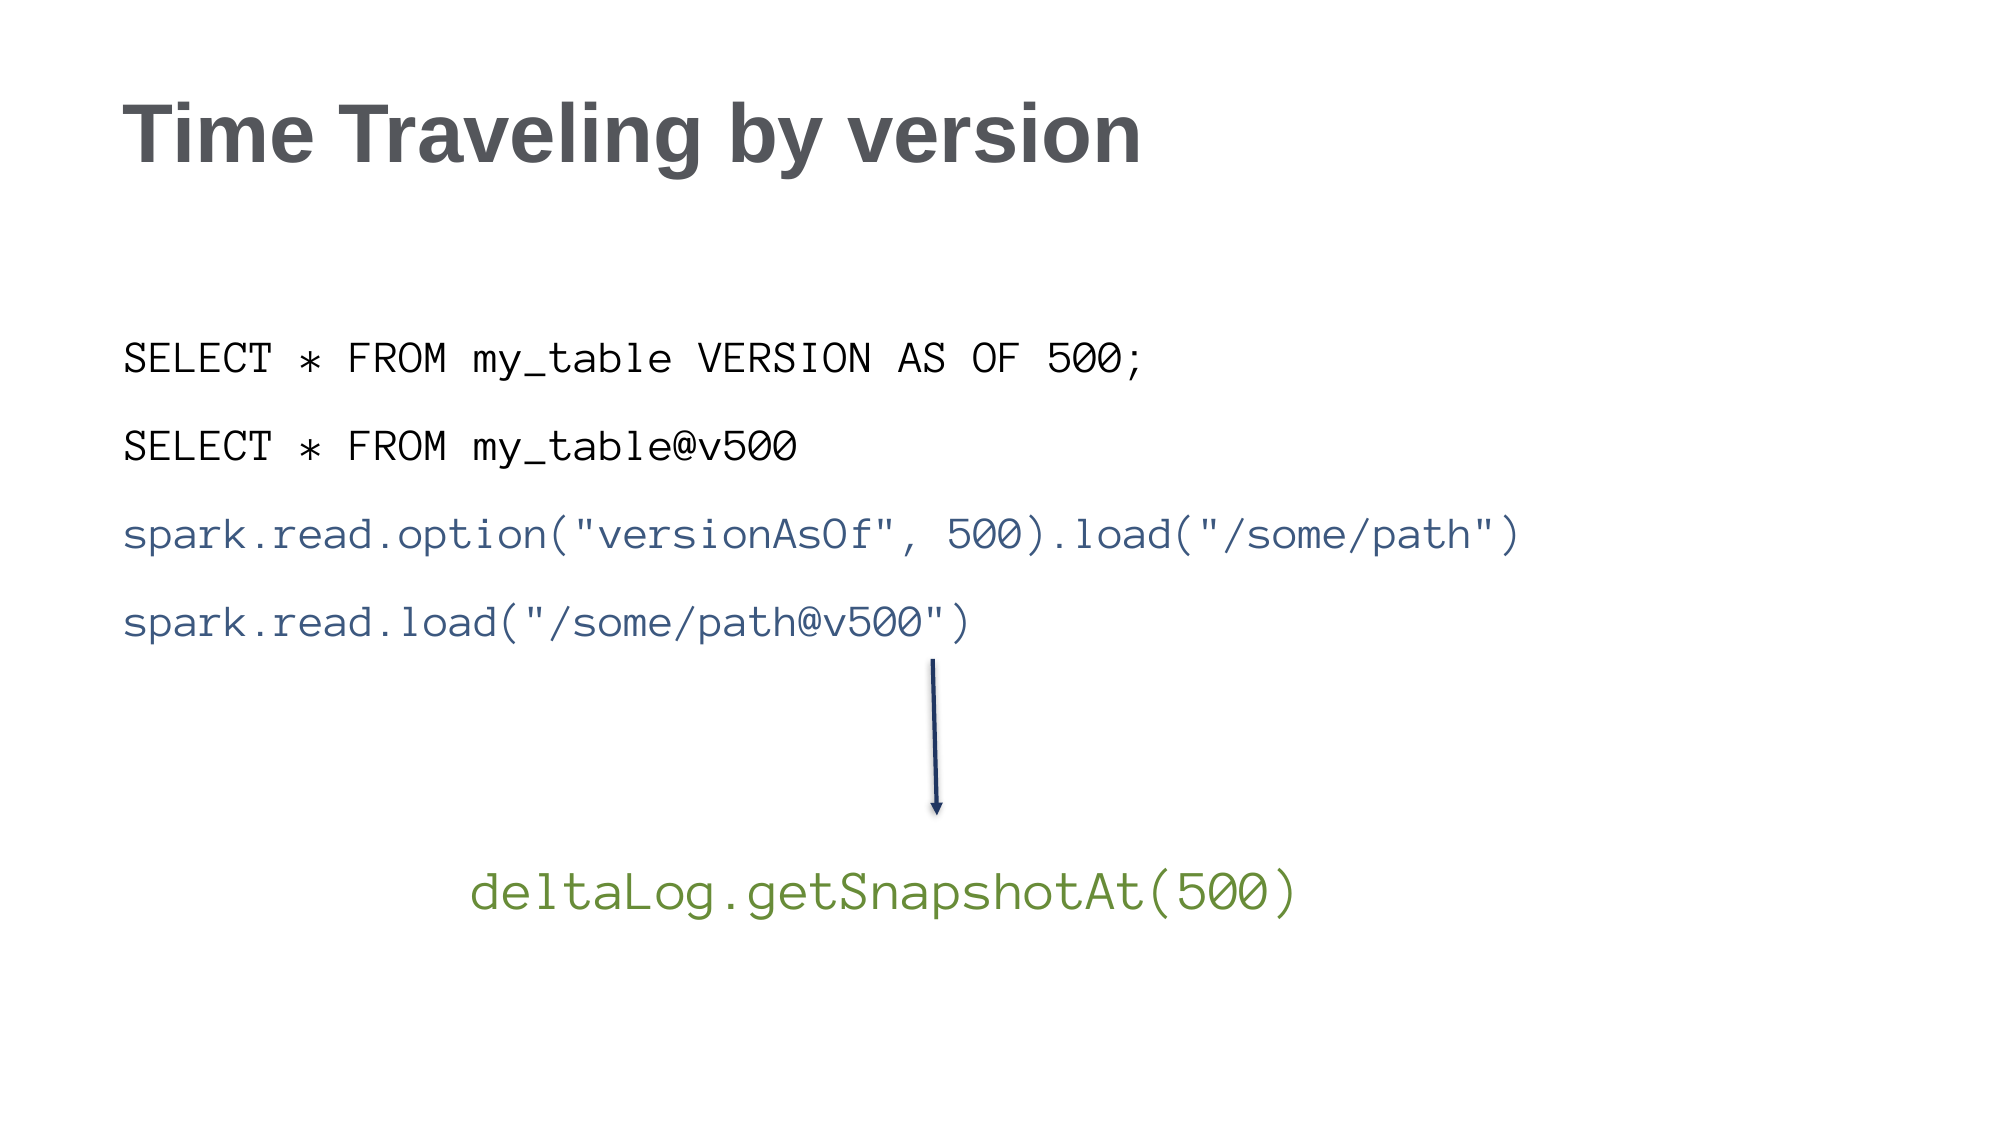

# Time Traveling by version
SELECT * FROM my_table VERSION AS OF 500;
SELECT * FROM my_table@v500
spark.read.option("versionAsOf", 500).load("/some/path")
spark.read.load("/some/path@v500")

deltaLog.getSnapshotAt(500)